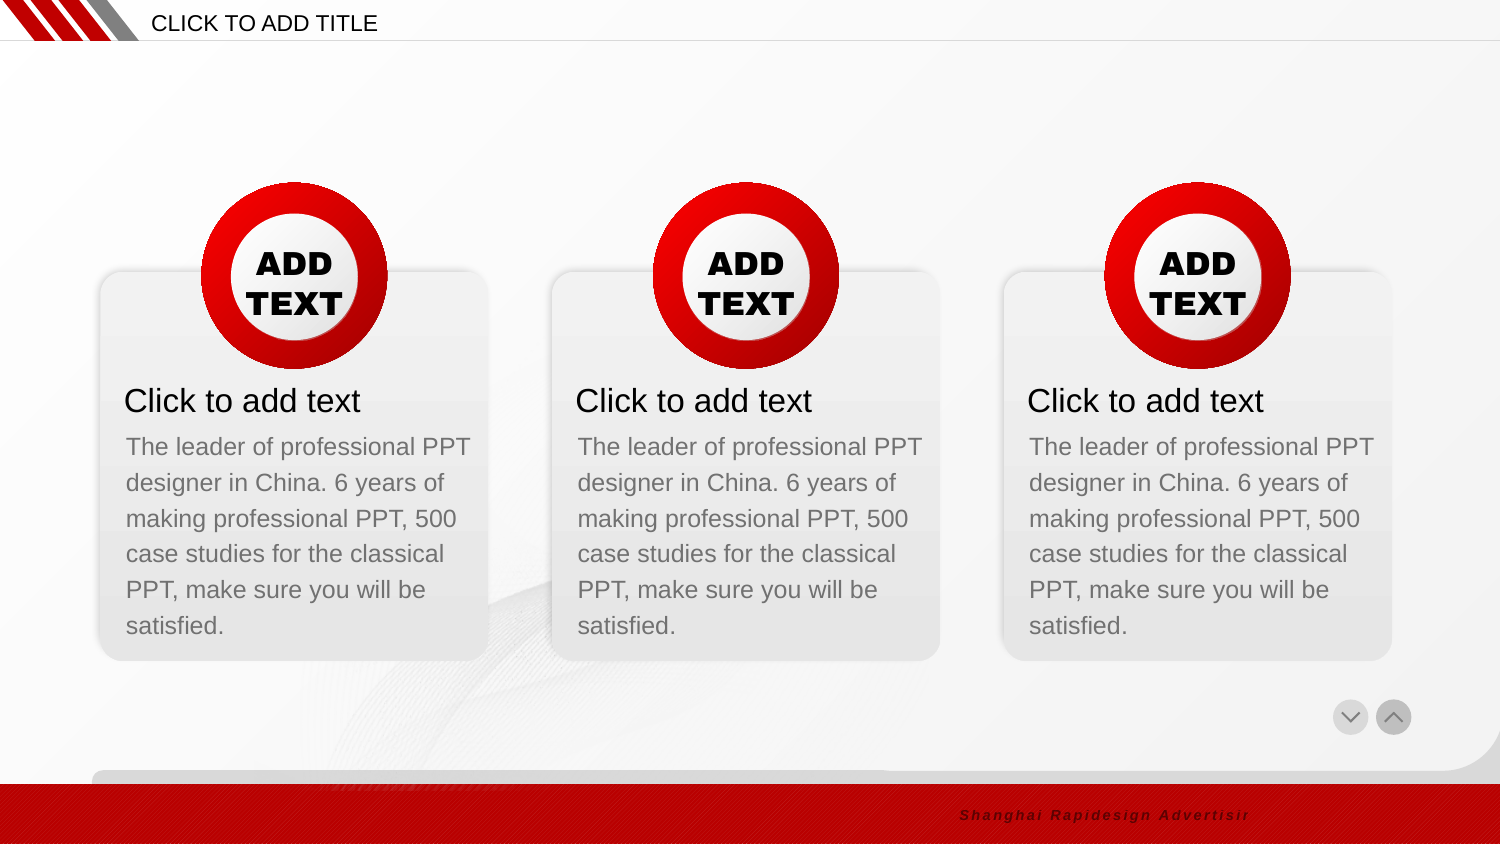

CLICK TO ADD TITLE

ADD
TEXT

Click to add text
The leader of professional PPT designer in China. 6 years of making professional PPT, 500 case studies for the classical PPT, make sure you will be satisfied.

ADD
TEXT

Click to add text
The leader of professional PPT designer in China. 6 years of making professional PPT, 500 case studies for the classical PPT, make sure you will be satisfied.

ADD
TEXT

Click to add text
The leader of professional PPT designer in China. 6 years of making professional PPT, 500 case studies for the classical PPT, make sure you will be satisfied.